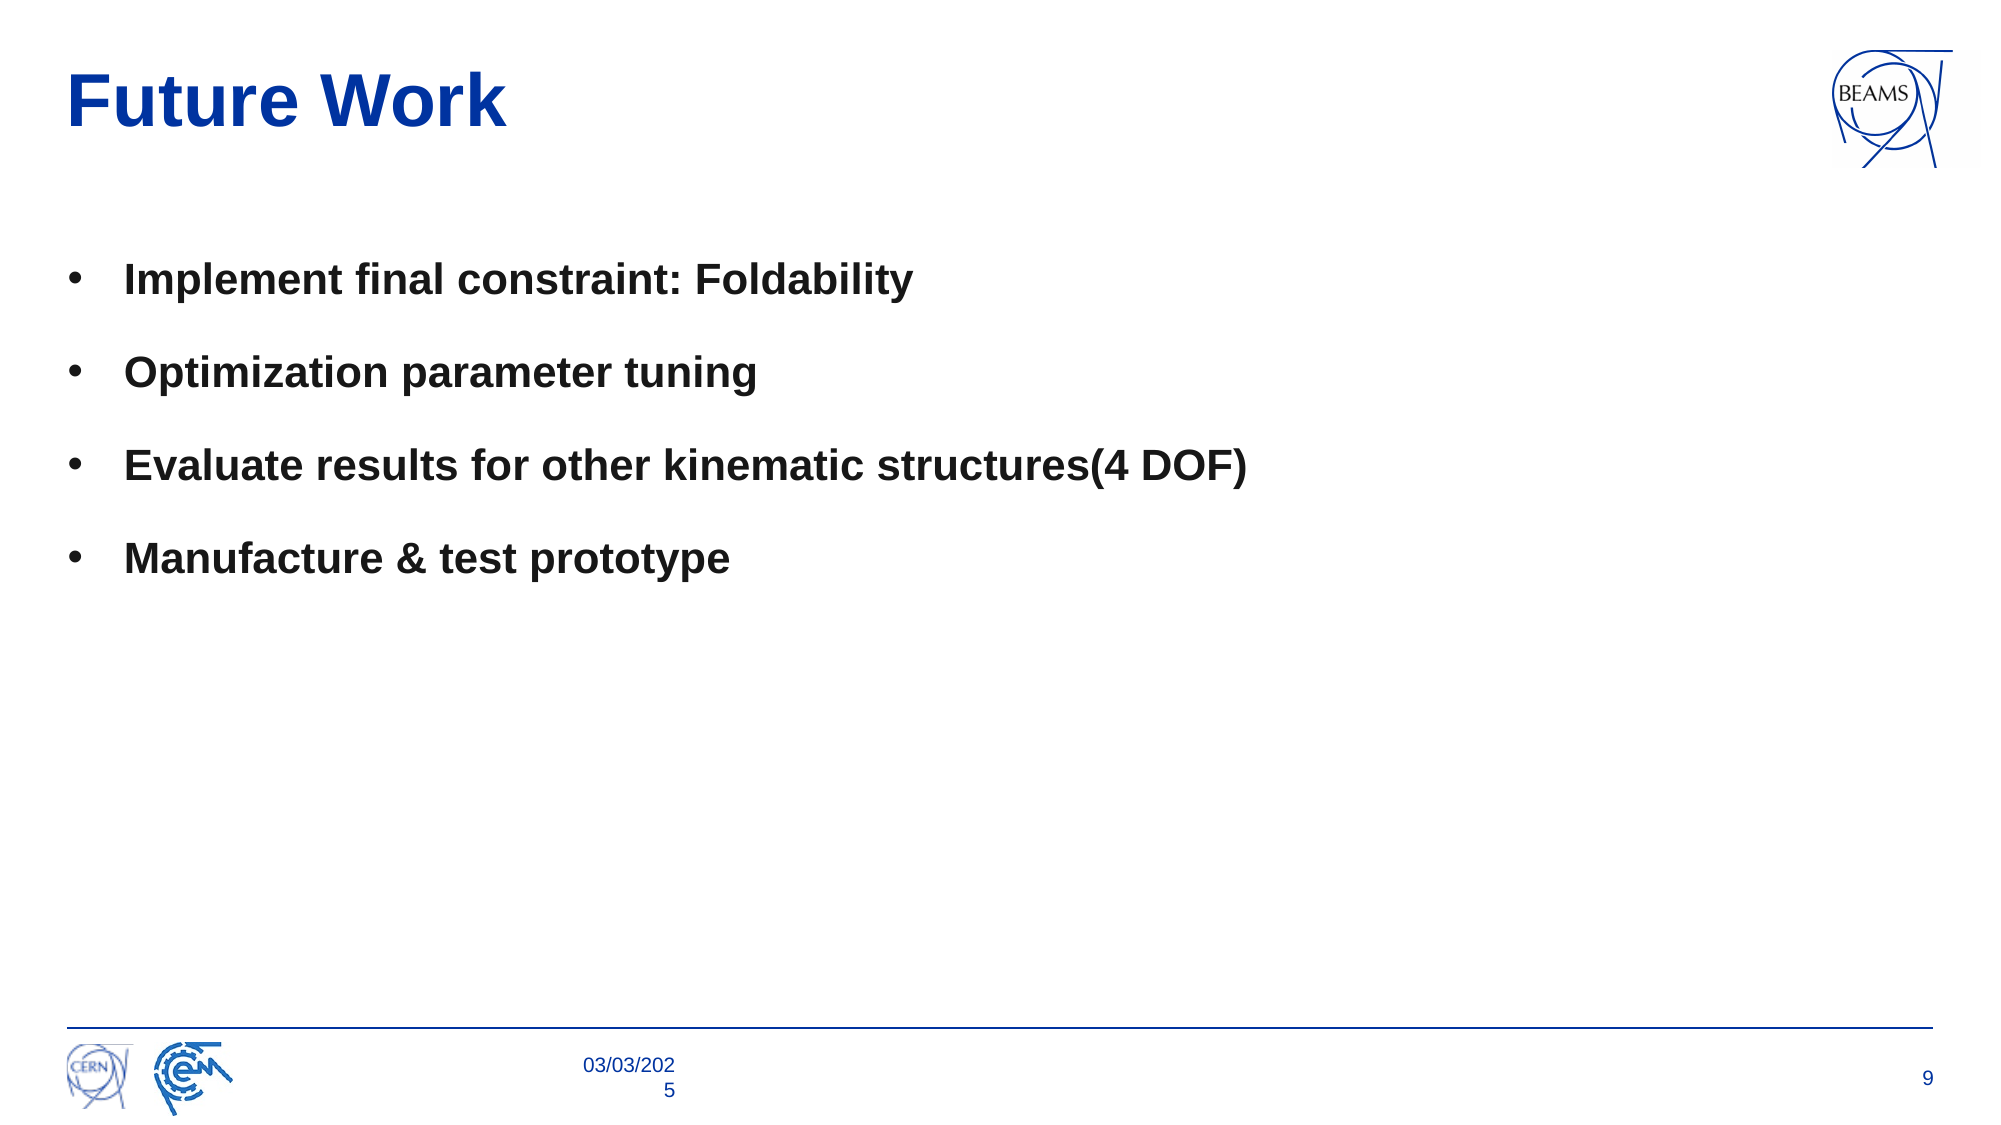

# Future Work
Implement final constraint: Foldability
Optimization parameter tuning
Evaluate results for other kinematic structures(4 DOF)
Manufacture & test prototype

03/03/2025

9